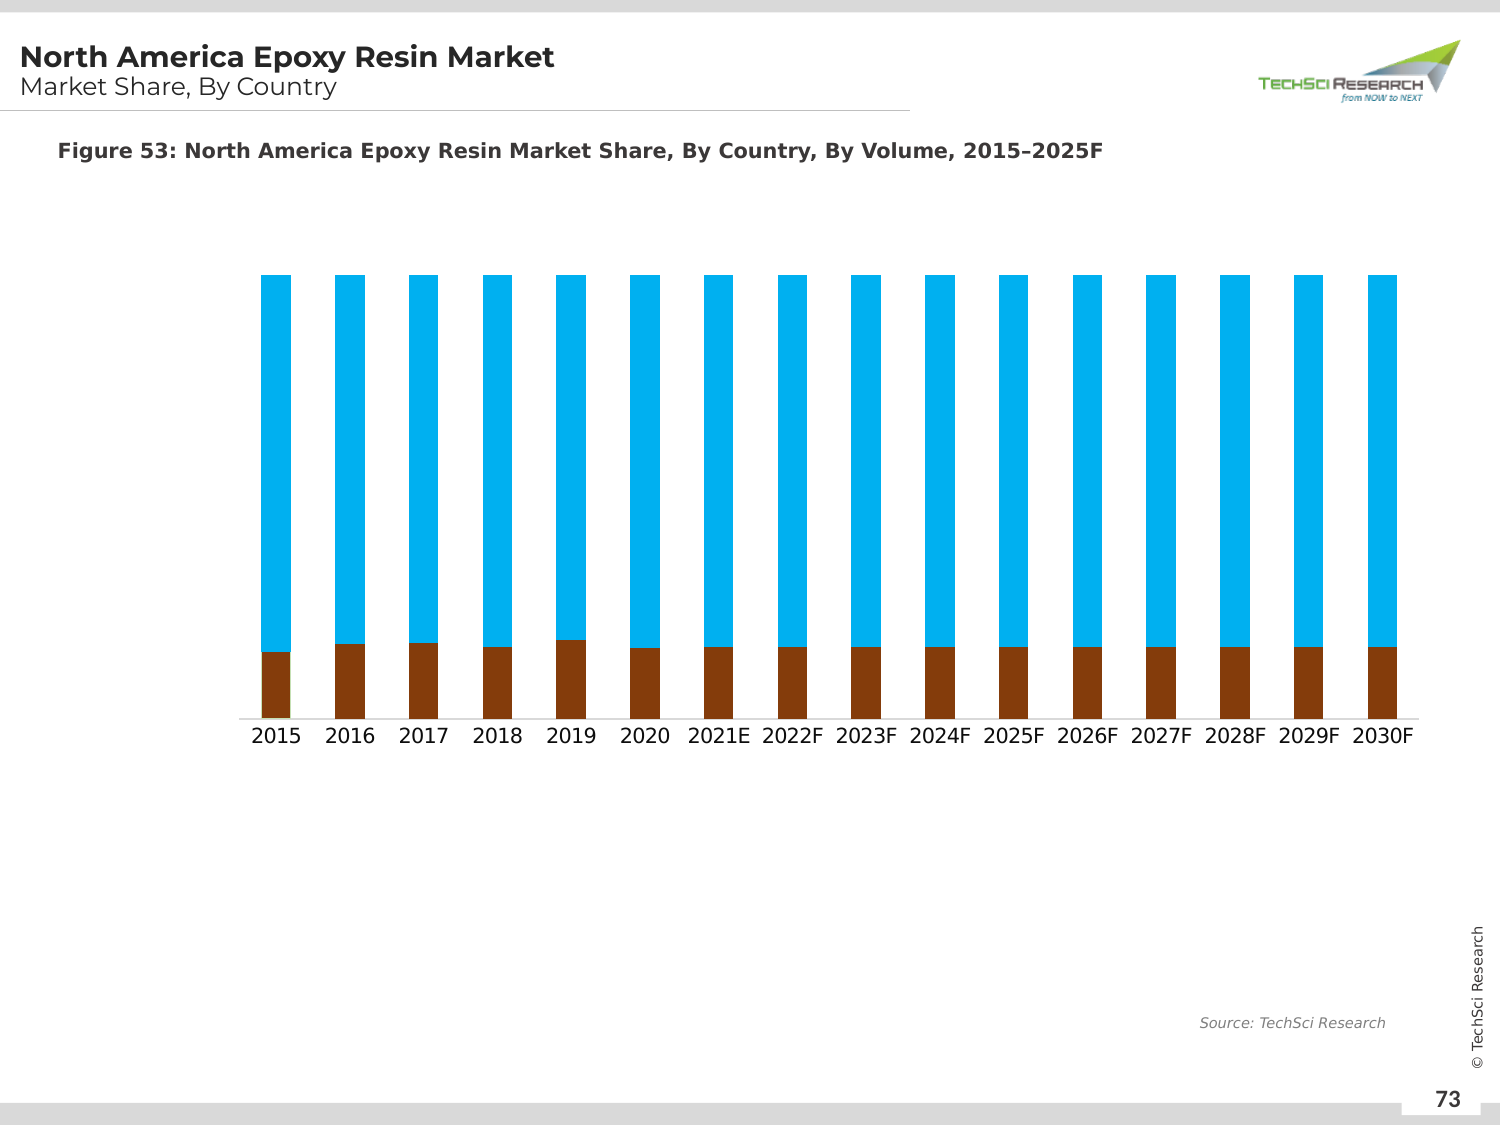

North America Epoxy Resin Market
Market Share, By Country
Figure 53: North America Epoxy Resin Market Share, By Country, By Volume, 2015–2025F

### Chart

| Category | Rest of NA | USA |
|---|---|---|
| 2015 | 0.15133597965483636 | 0.8486640203451636 |
| 2016 | 0.16917698202232523 | 0.8308230179776748 |
| 2017 | 0.17196439173720157 | 0.8280356082627984 |
| 2018 | 0.16237651295971278 | 0.8376234870402872 |
| 2019 | 0.17832936214373185 | 0.8216706378562681 |
| 2020 | 0.15949093534043224 | 0.8405090646595678 |
| 2021E | 0.16119245521539782 | 0.8388075447846022 |
| 2022F | 0.16097604977887892 | 0.8390239502211211 |
| 2023F | 0.16168126518136217 | 0.8383187348186378 |
| 2024F | 0.16162359951745808 | 0.8383764004825419 |
| 2025F | 0.1615015863610012 | 0.8384984136389988 |
| 2026F | 0.16100924899966085 | 0.8389907510003392 |
| 2027F | 0.1608079992871314 | 0.8391920007128686 |
| 2028F | 0.16088495038195716 | 0.8391150496180428 |
| 2029F | 0.1610940241584673 | 0.8389059758415327 |
| 2030F | 0.16101713911978088 | 0.8389828608802191 |
Source: TechSci Research